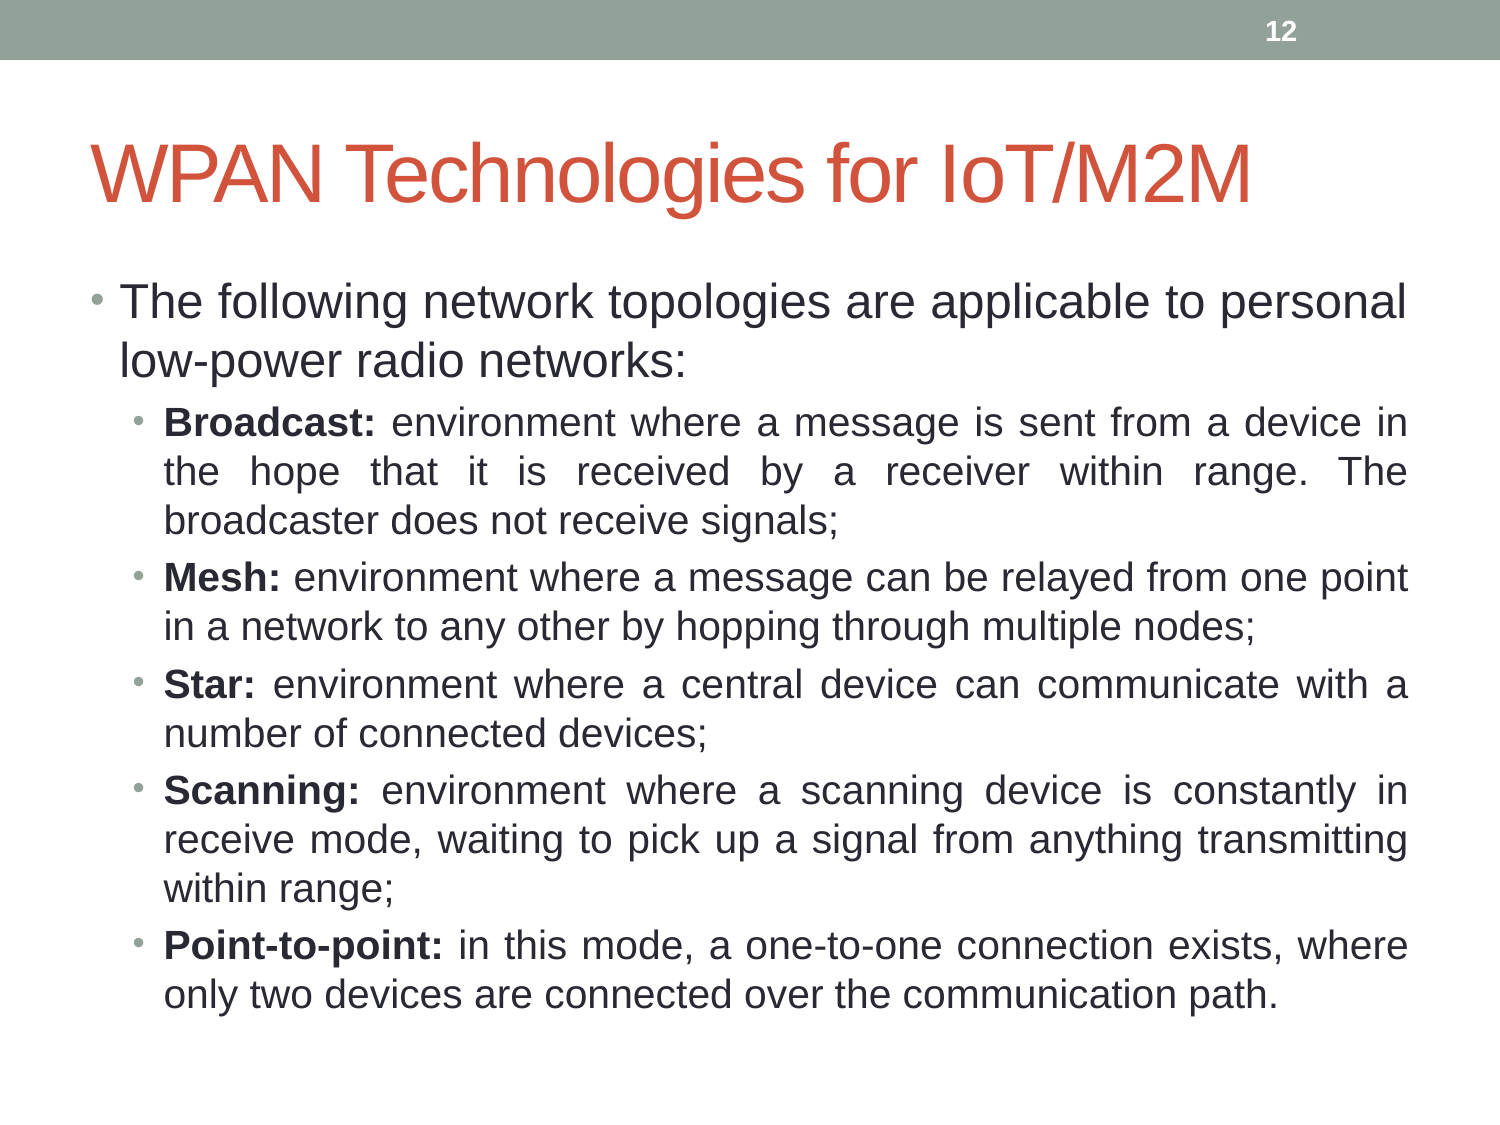

12
# WPAN Technologies for IoT/M2M
The following network topologies are applicable to personal low-power radio networks:
Broadcast: environment where a message is sent from a device in the hope that it is received by a receiver within range. The broadcaster does not receive signals;
Mesh: environment where a message can be relayed from one point in a network to any other by hopping through multiple nodes;
Star: environment where a central device can communicate with a number of connected devices;
Scanning: environment where a scanning device is constantly in receive mode, waiting to pick up a signal from anything transmitting within range;
Point-to-point: in this mode, a one-to-one connection exists, where only two devices are connected over the communication path.